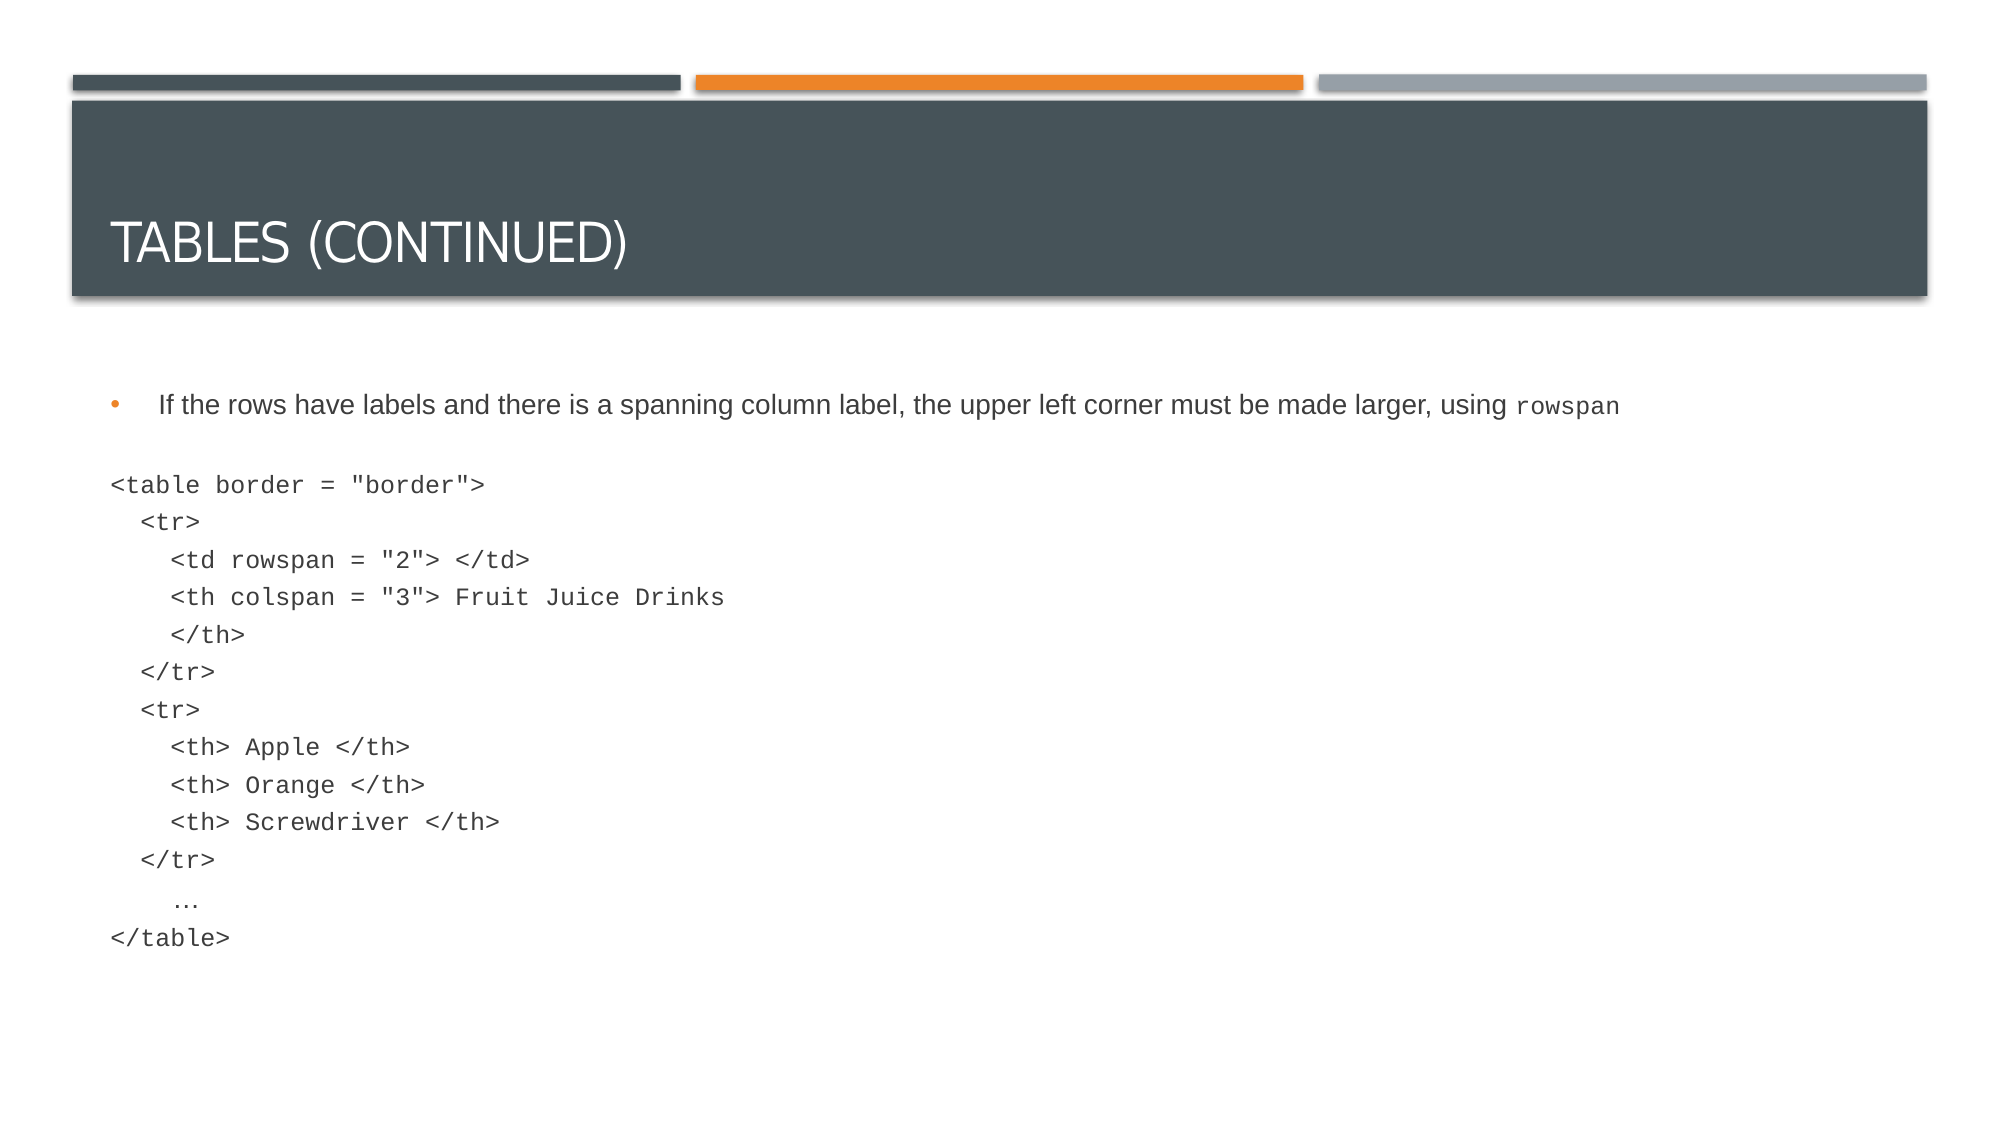

# Tables (continued)
If the rows have labels and there is a spanning column label, the upper left corner must be made larger, using rowspan

<table border = "border">
  <tr>
    <td rowspan = "2"> </td>
    <th colspan = "3"> Fruit Juice Drinks
    </th>
  </tr>
  <tr>
    <th> Apple </th>
    <th> Orange </th>
    <th> Screwdriver </th>
  </tr>
        …
</table>